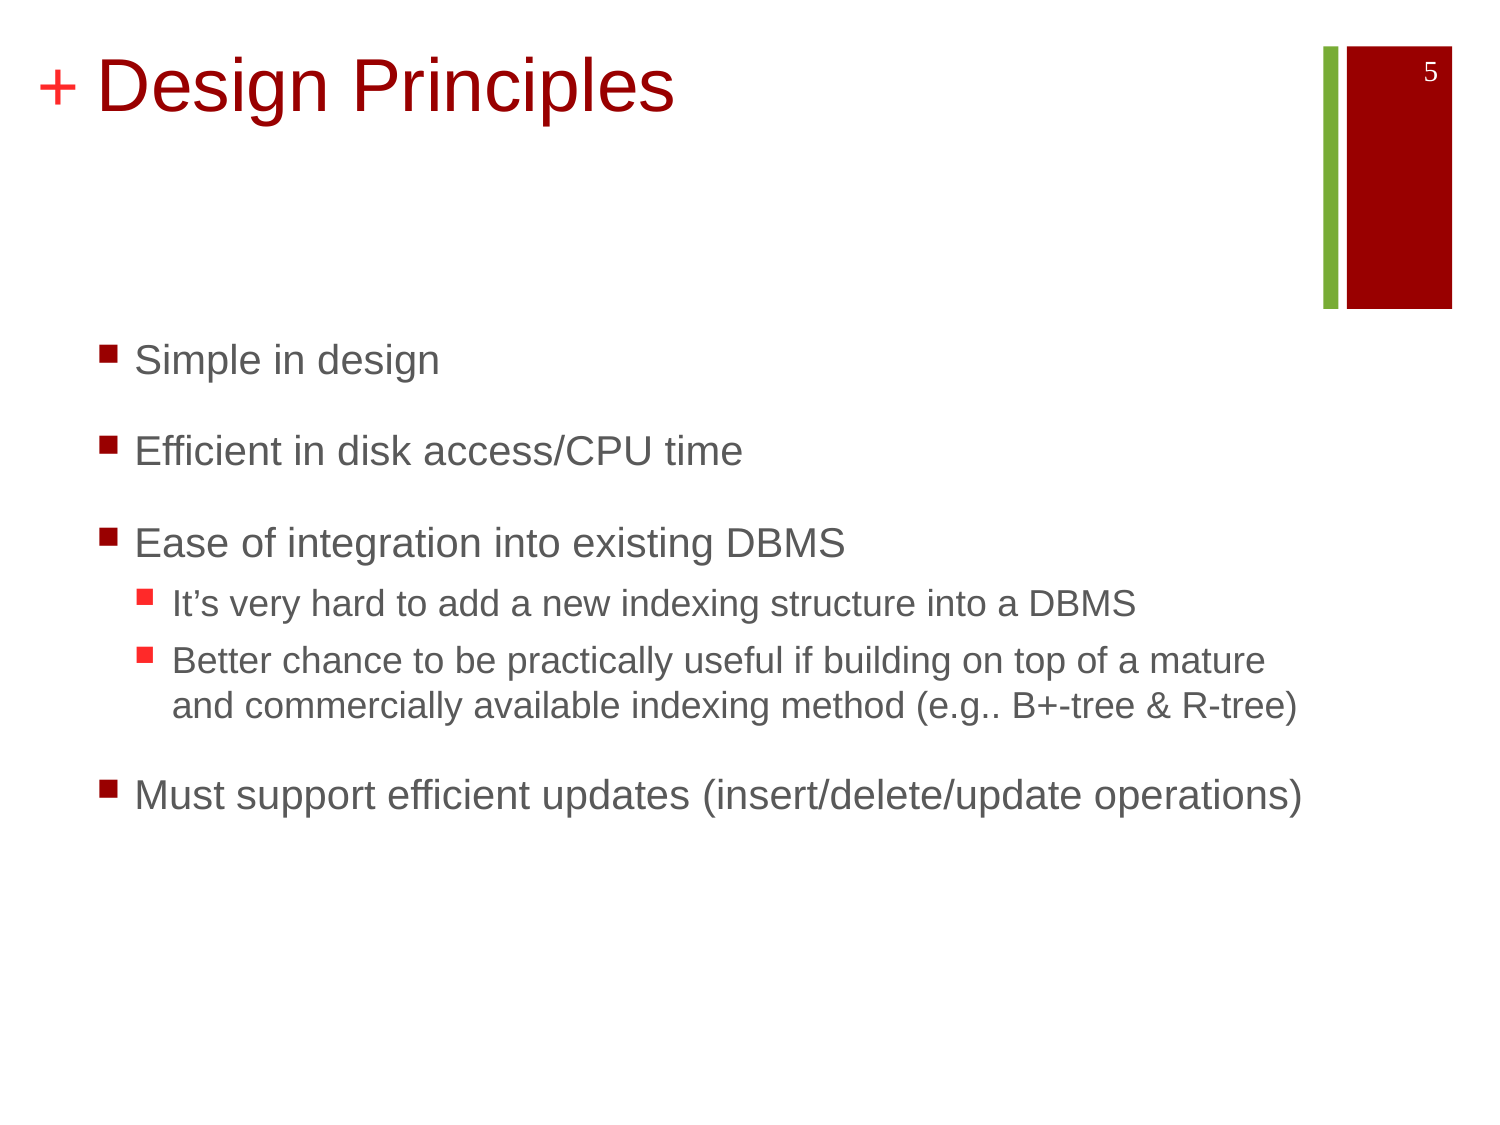

# Design Principles
5
Simple in design
Efficient in disk access/CPU time
Ease of integration into existing DBMS
It’s very hard to add a new indexing structure into a DBMS
Better chance to be practically useful if building on top of a mature and commercially available indexing method (e.g.. B+-tree & R-tree)
Must support efficient updates (insert/delete/update operations)